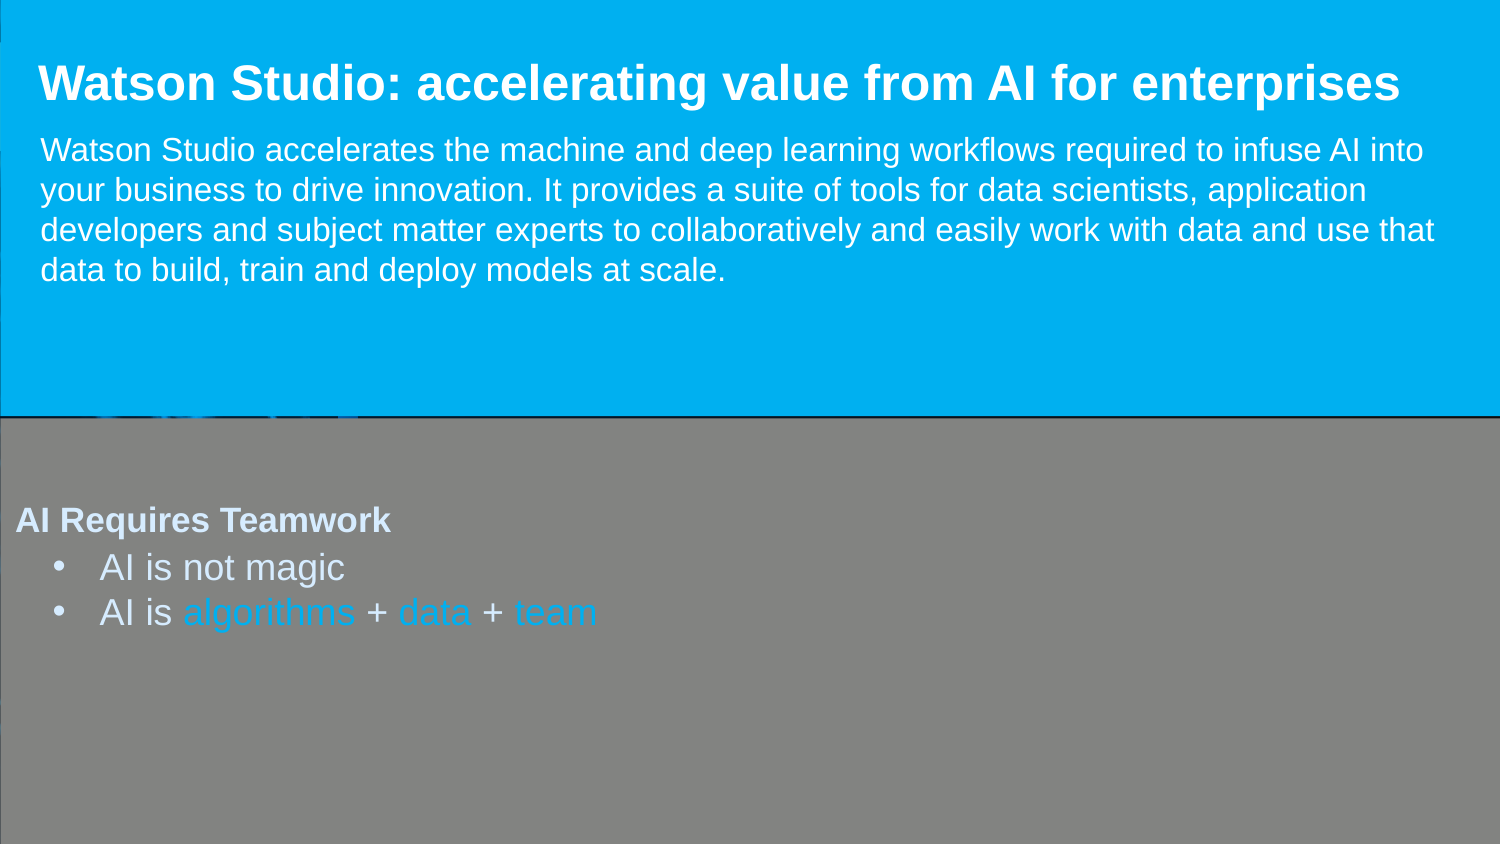

Watson Studio: accelerating value from AI for enterprises
Watson Studio accelerates the machine and deep learning workflows required to infuse AI into your business to drive innovation. It provides a suite of tools for data scientists, application developers and subject matter experts to collaboratively and easily work with data and use that data to build, train and deploy models at scale.

AI Requires Teamwork
AI is not magic
AI is algorithms + data + team